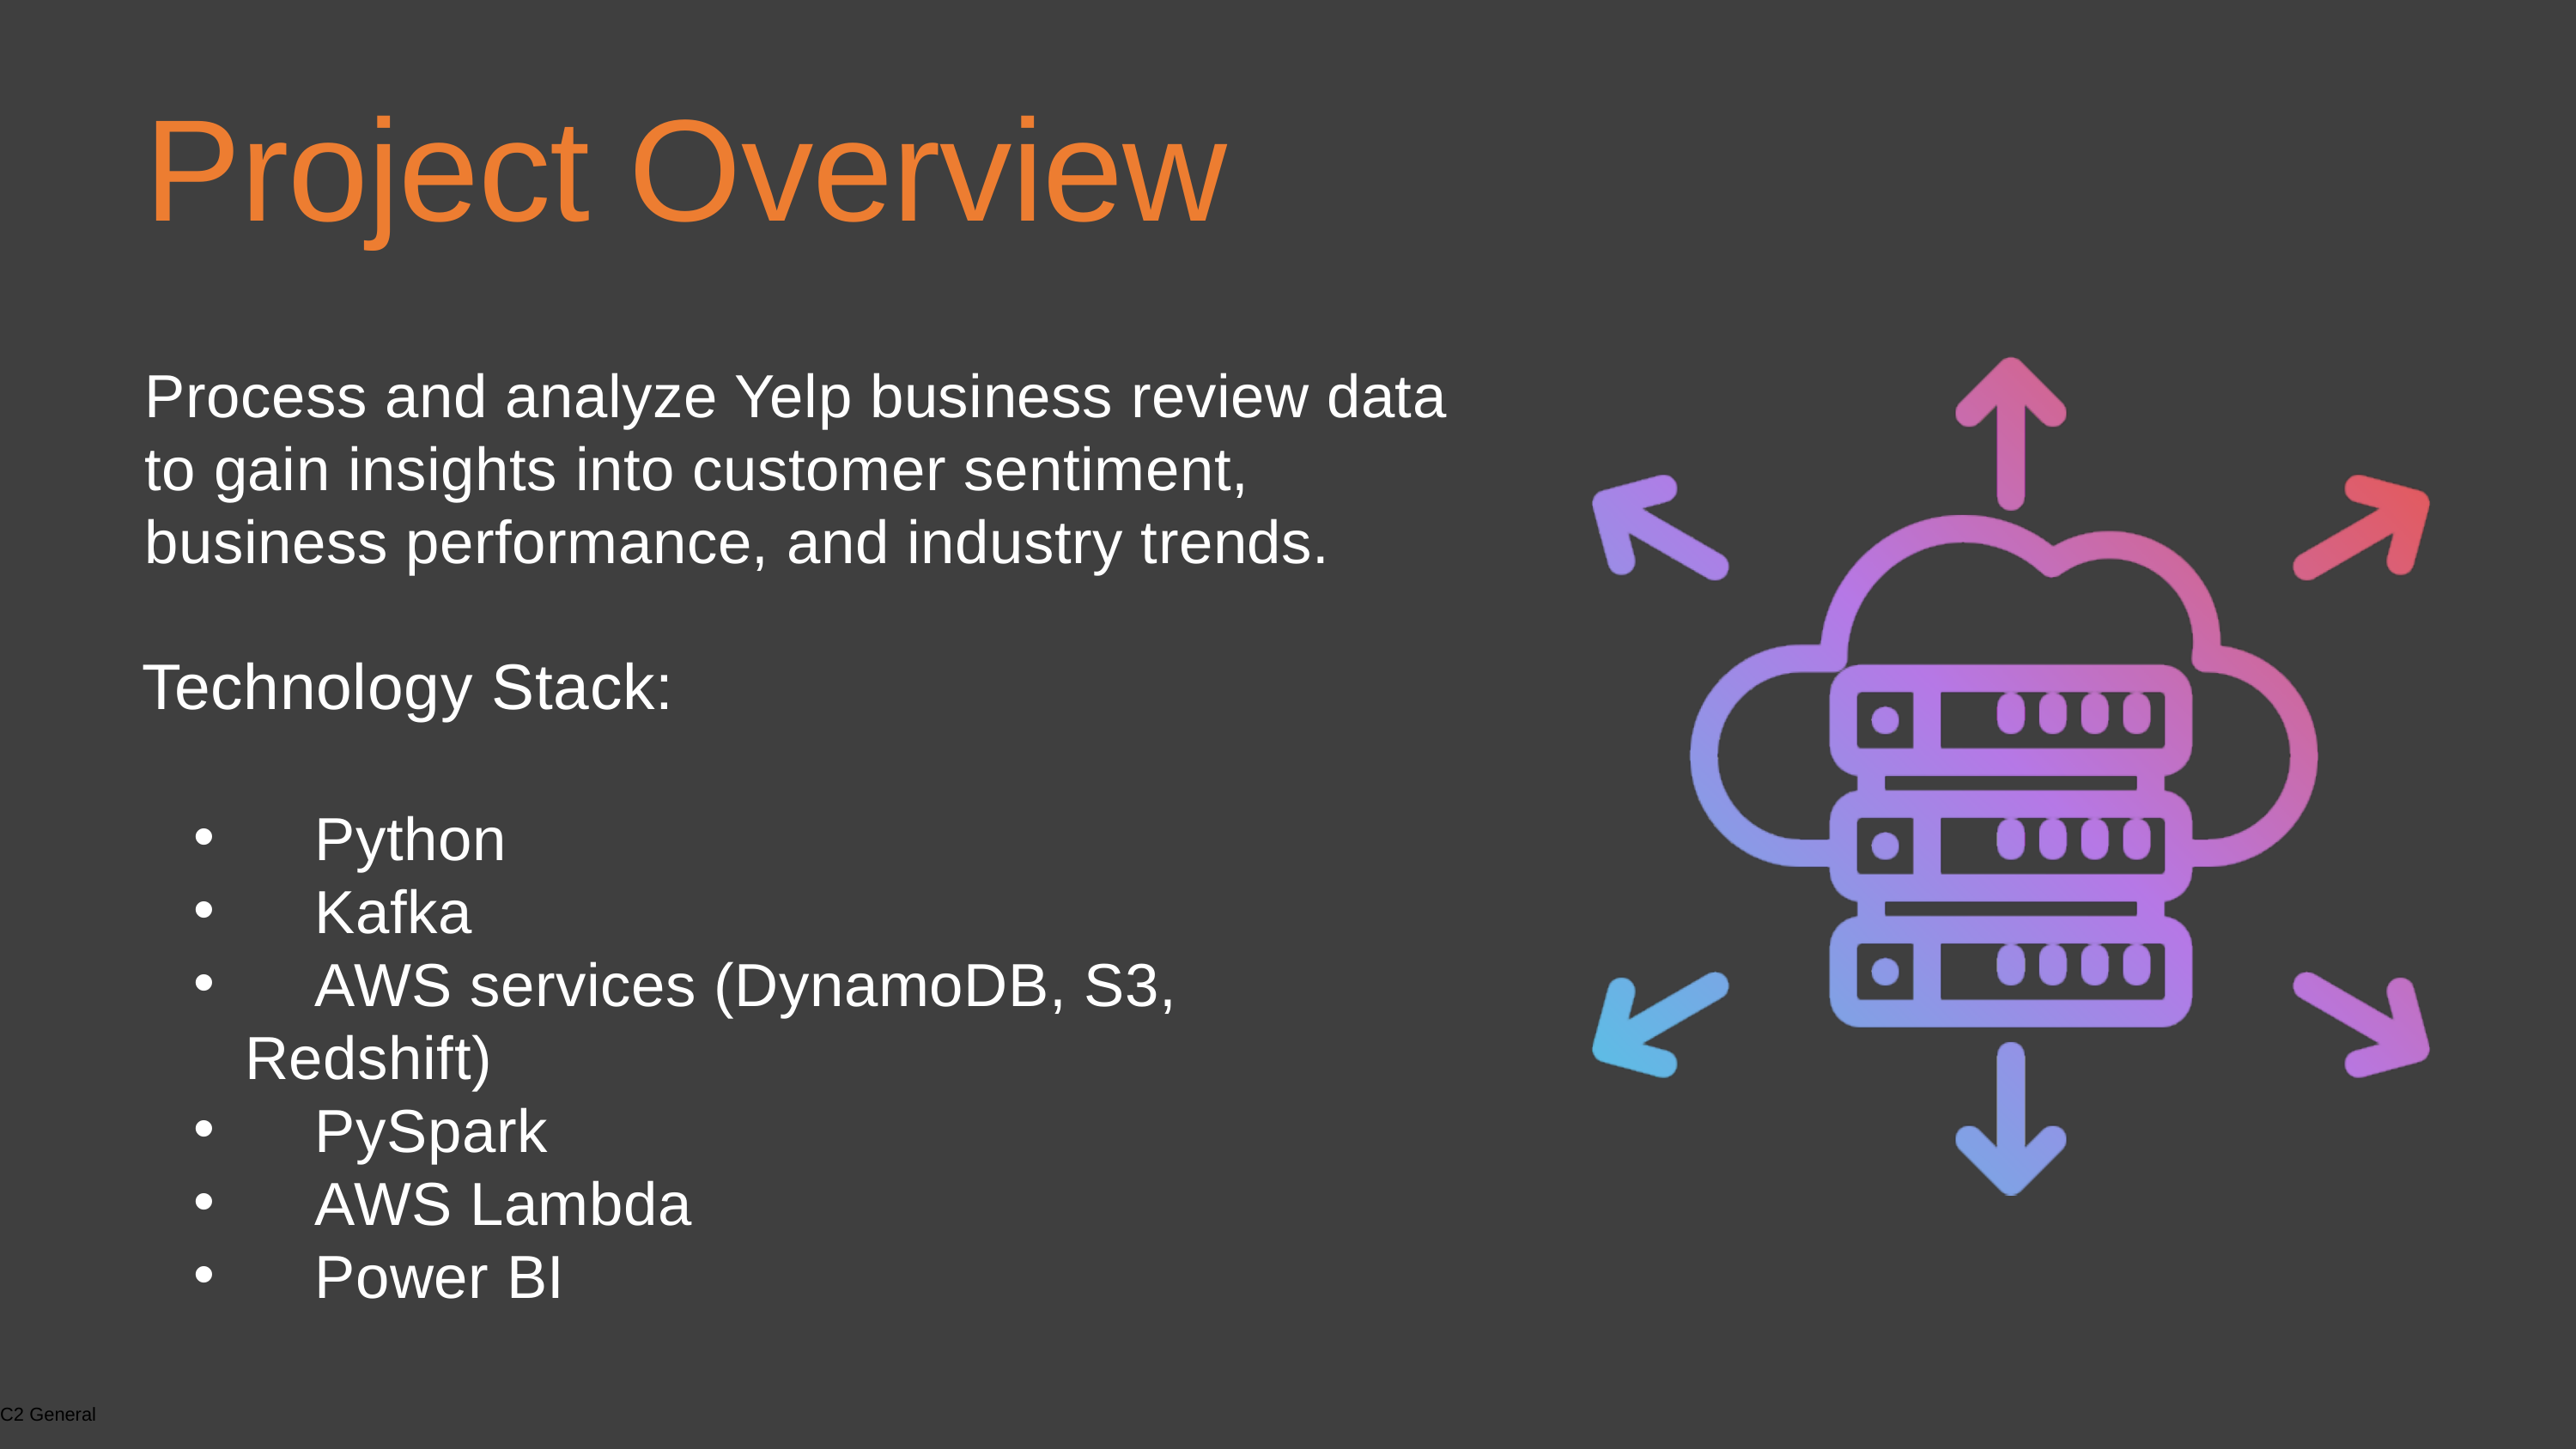

Project Overview
Process and analyze Yelp business review data to gain insights into customer sentiment, business performance, and industry trends.

Technology Stack:

    Python
    Kafka
    AWS services (DynamoDB, S3, Redshift)
    PySpark
    AWS Lambda
    Power BI
C2 General